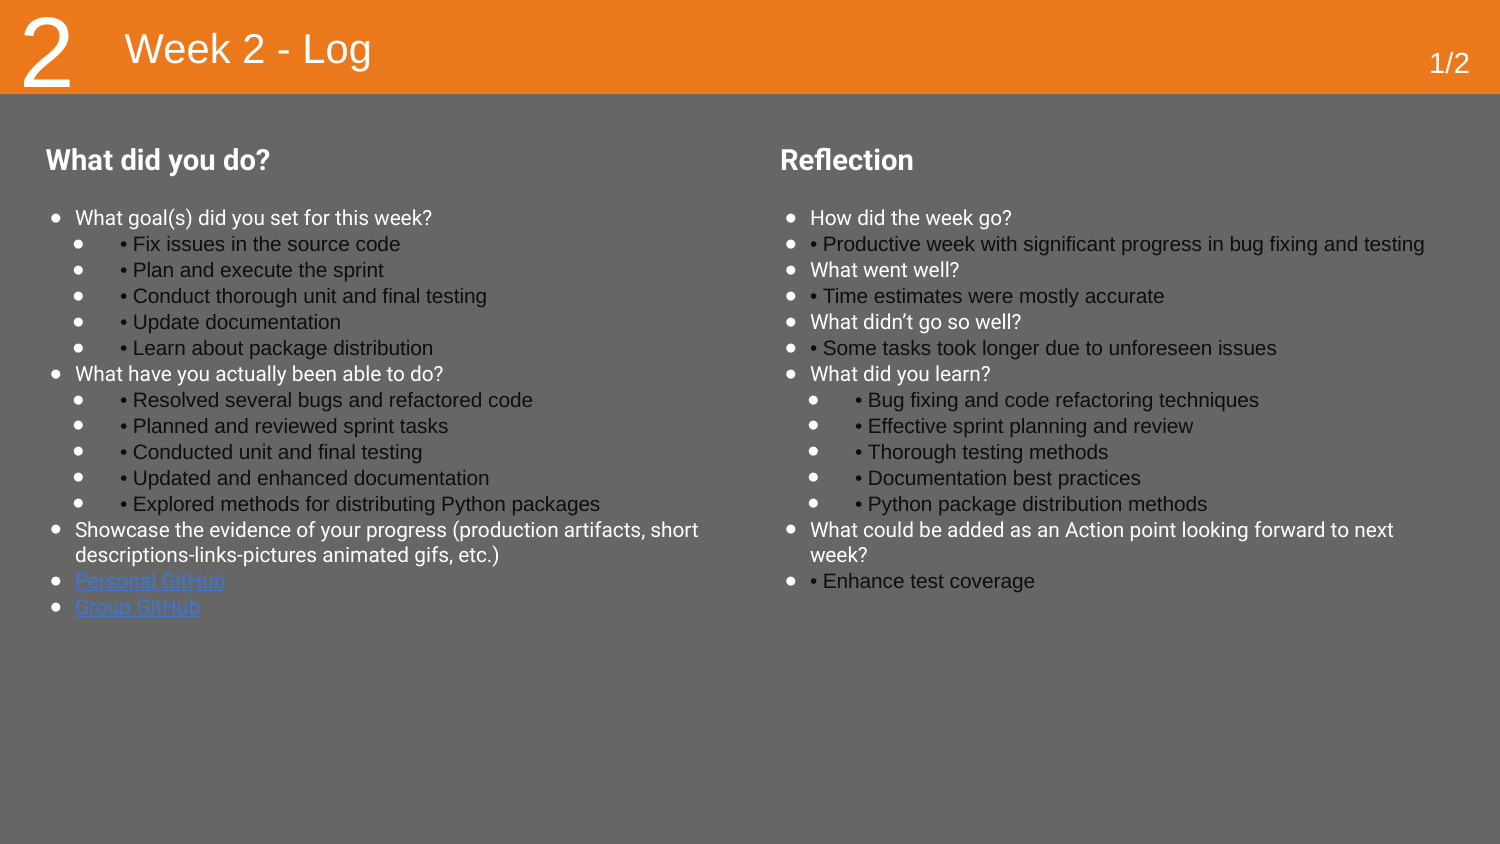

2
# Week 2 - Log
1/2

What did you do?
Reflection
What goal(s) did you set for this week?
• Fix issues in the source code
• Plan and execute the sprint
• Conduct thorough unit and final testing
• Update documentation
• Learn about package distribution
What have you actually been able to do?
• Resolved several bugs and refactored code
• Planned and reviewed sprint tasks
• Conducted unit and final testing
• Updated and enhanced documentation
• Explored methods for distributing Python packages
Showcase the evidence of your progress (production artifacts, short descriptions-links-pictures animated gifs, etc.)
Personal GitHub
Group GitHub

How did the week go?
• Productive week with significant progress in bug fixing and testing
What went well?
• Time estimates were mostly accurate
What didn’t go so well?
• Some tasks took longer due to unforeseen issues
What did you learn?
• Bug fixing and code refactoring techniques
• Effective sprint planning and review
• Thorough testing methods
• Documentation best practices
• Python package distribution methods
What could be added as an Action point looking forward to next week?
• Enhance test coverage